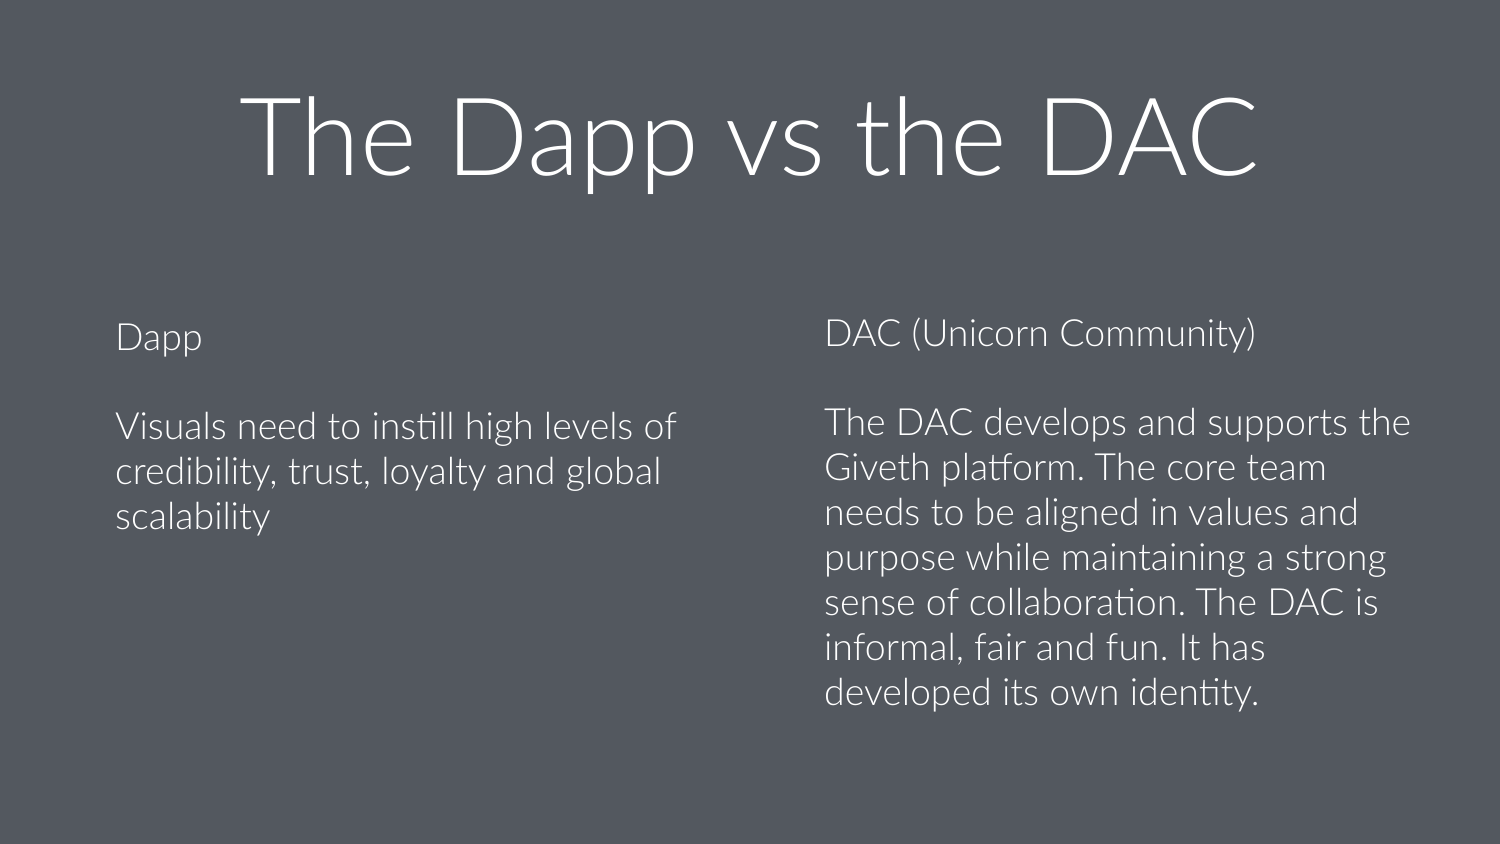

# The Dapp vs the DAC
DAC (Unicorn Community)
The DAC develops and supports the Giveth platform. The core team needs to be aligned in values and purpose while maintaining a strong sense of collaboration. The DAC is informal, fair and fun. It has developed its own identity.
Dapp
Visuals need to instill high levels of credibility, trust, loyalty and global scalability